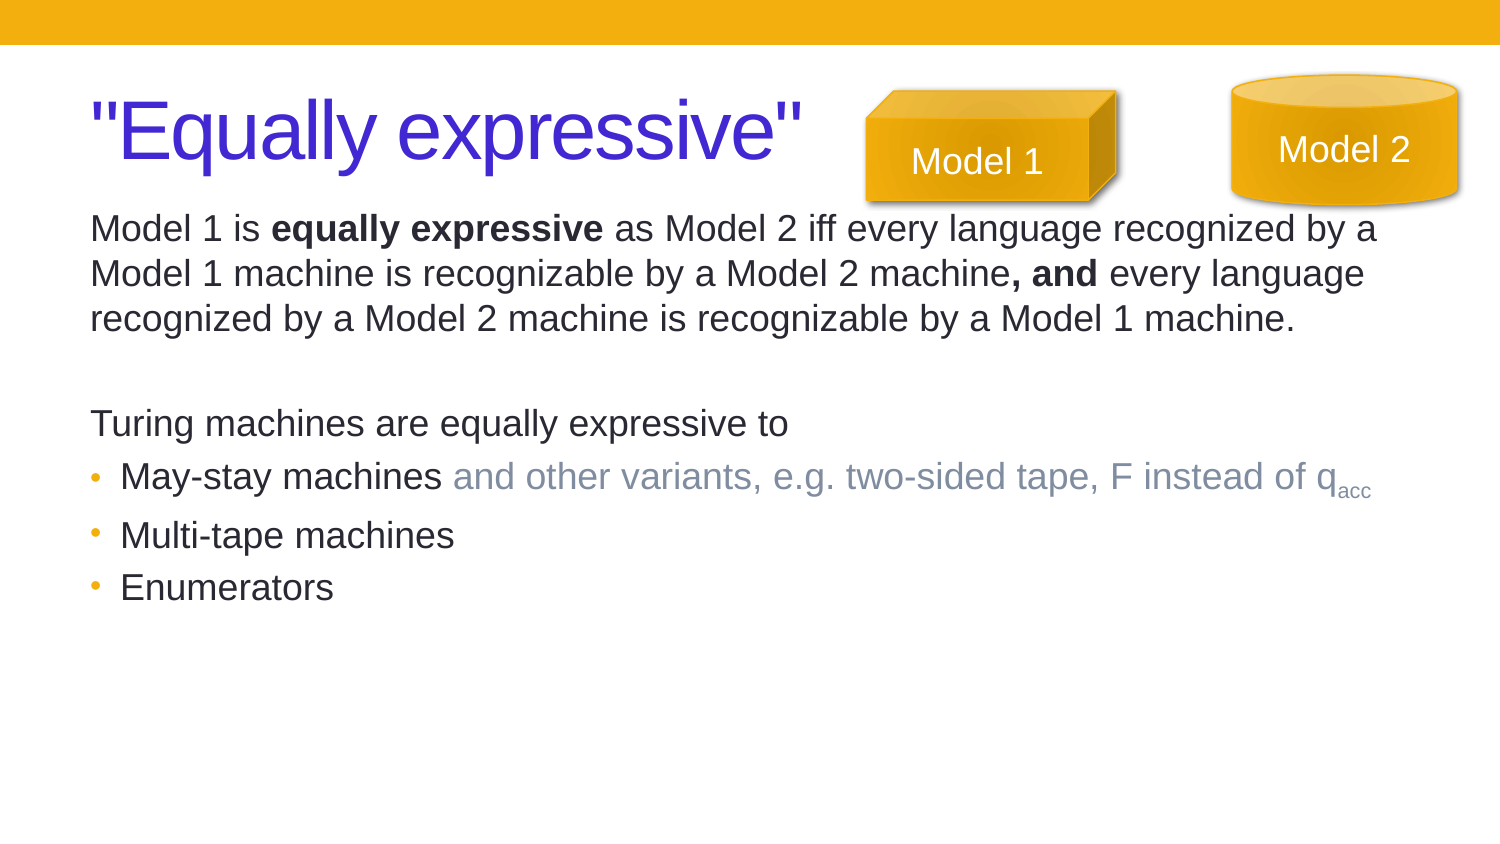

# "Equally expressive"
Model 2
Model 1
Model 1 is equally expressive as Model 2 iff every language recognized by a Model 1 machine is recognizable by a Model 2 machine, and every language recognized by a Model 2 machine is recognizable by a Model 1 machine.

Turing machines are equally expressive to
May-stay machines and other variants, e.g. two-sided tape, F instead of qacc
Multi-tape machines
Enumerators